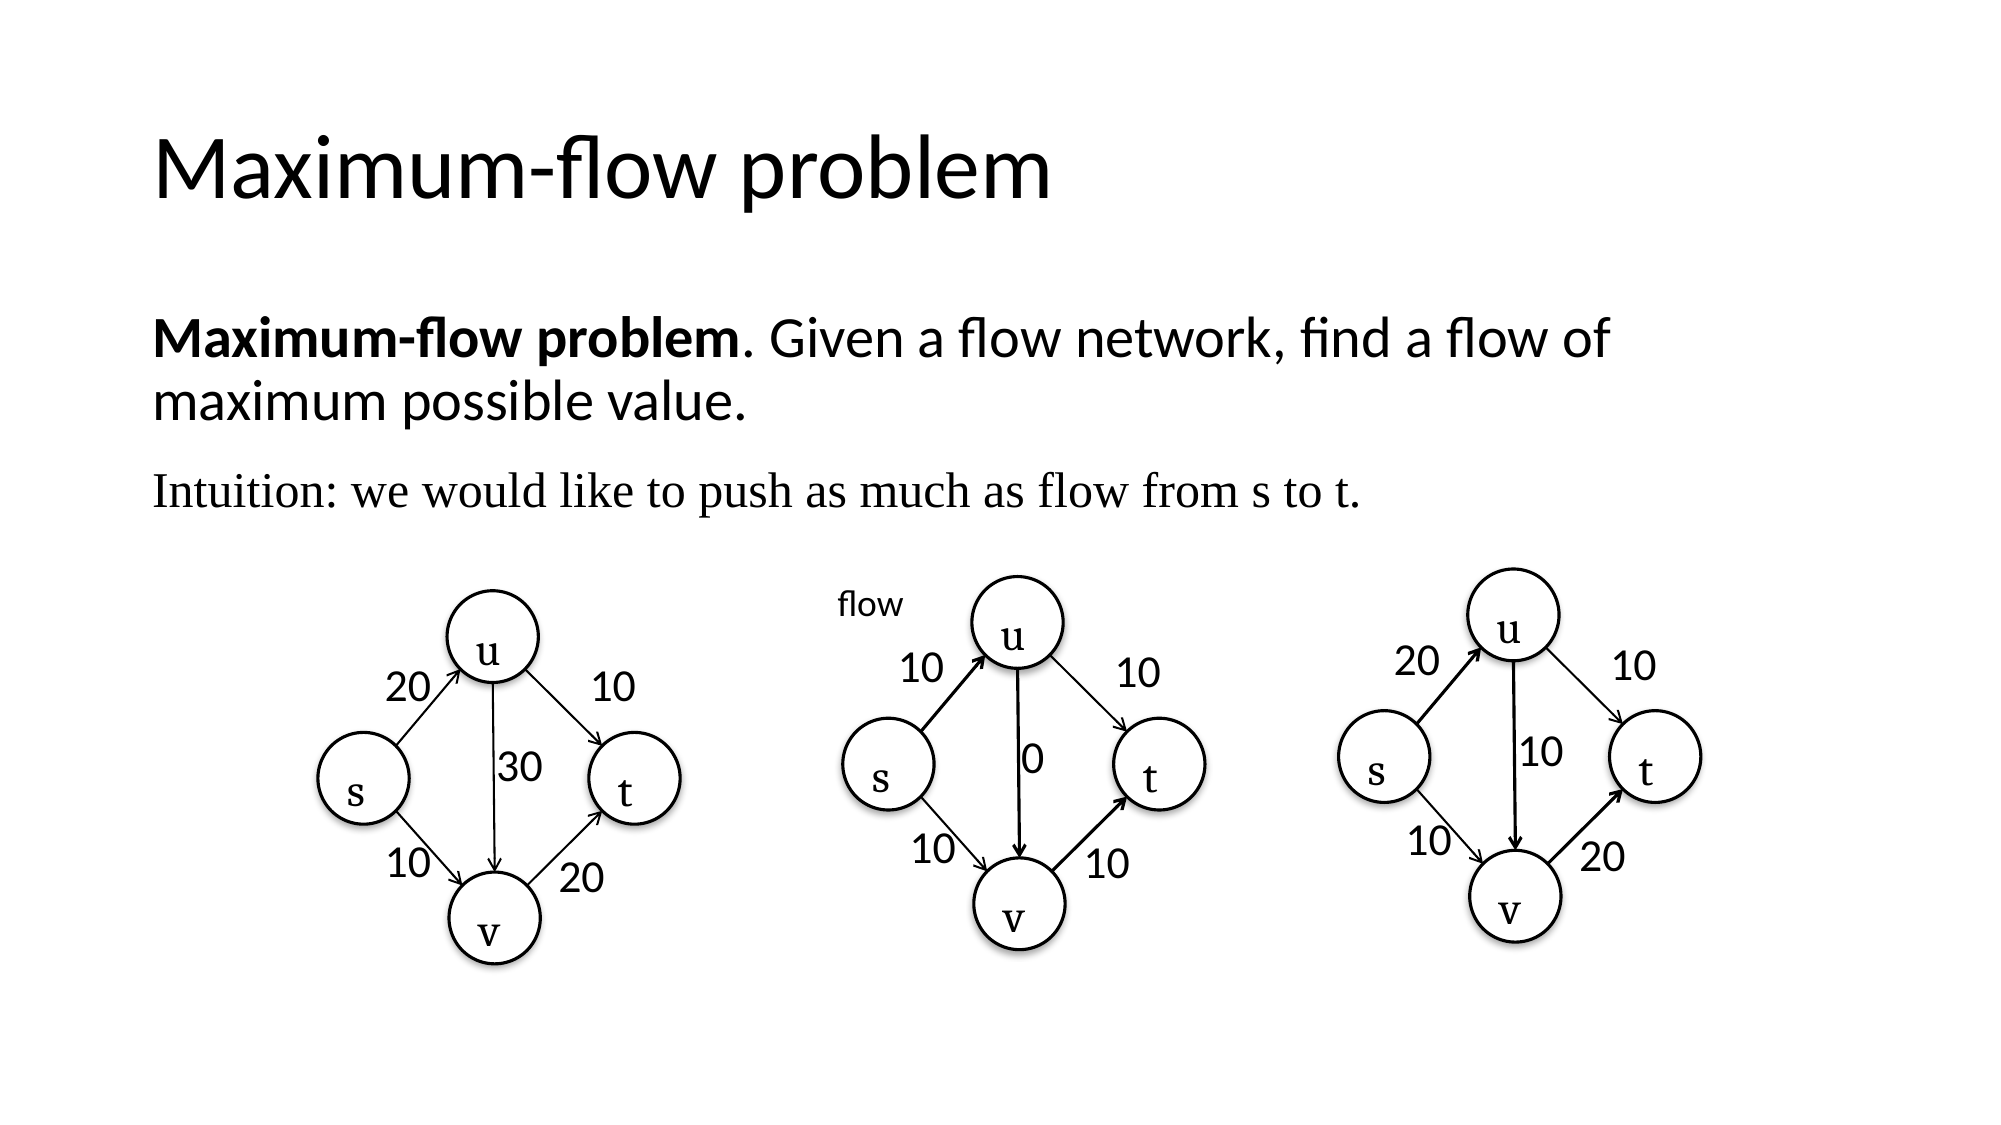

# Maximum-flow problem
Maximum-flow problem. Given a flow network, find a flow of maximum possible value.
Intuition: we would like to push as much as flow from s to t.
u
20
10
s
t
10
10
20
v
flow
u
10
10
s
t
0
10
10
v
u
20
10
30
s
t
10
20
v